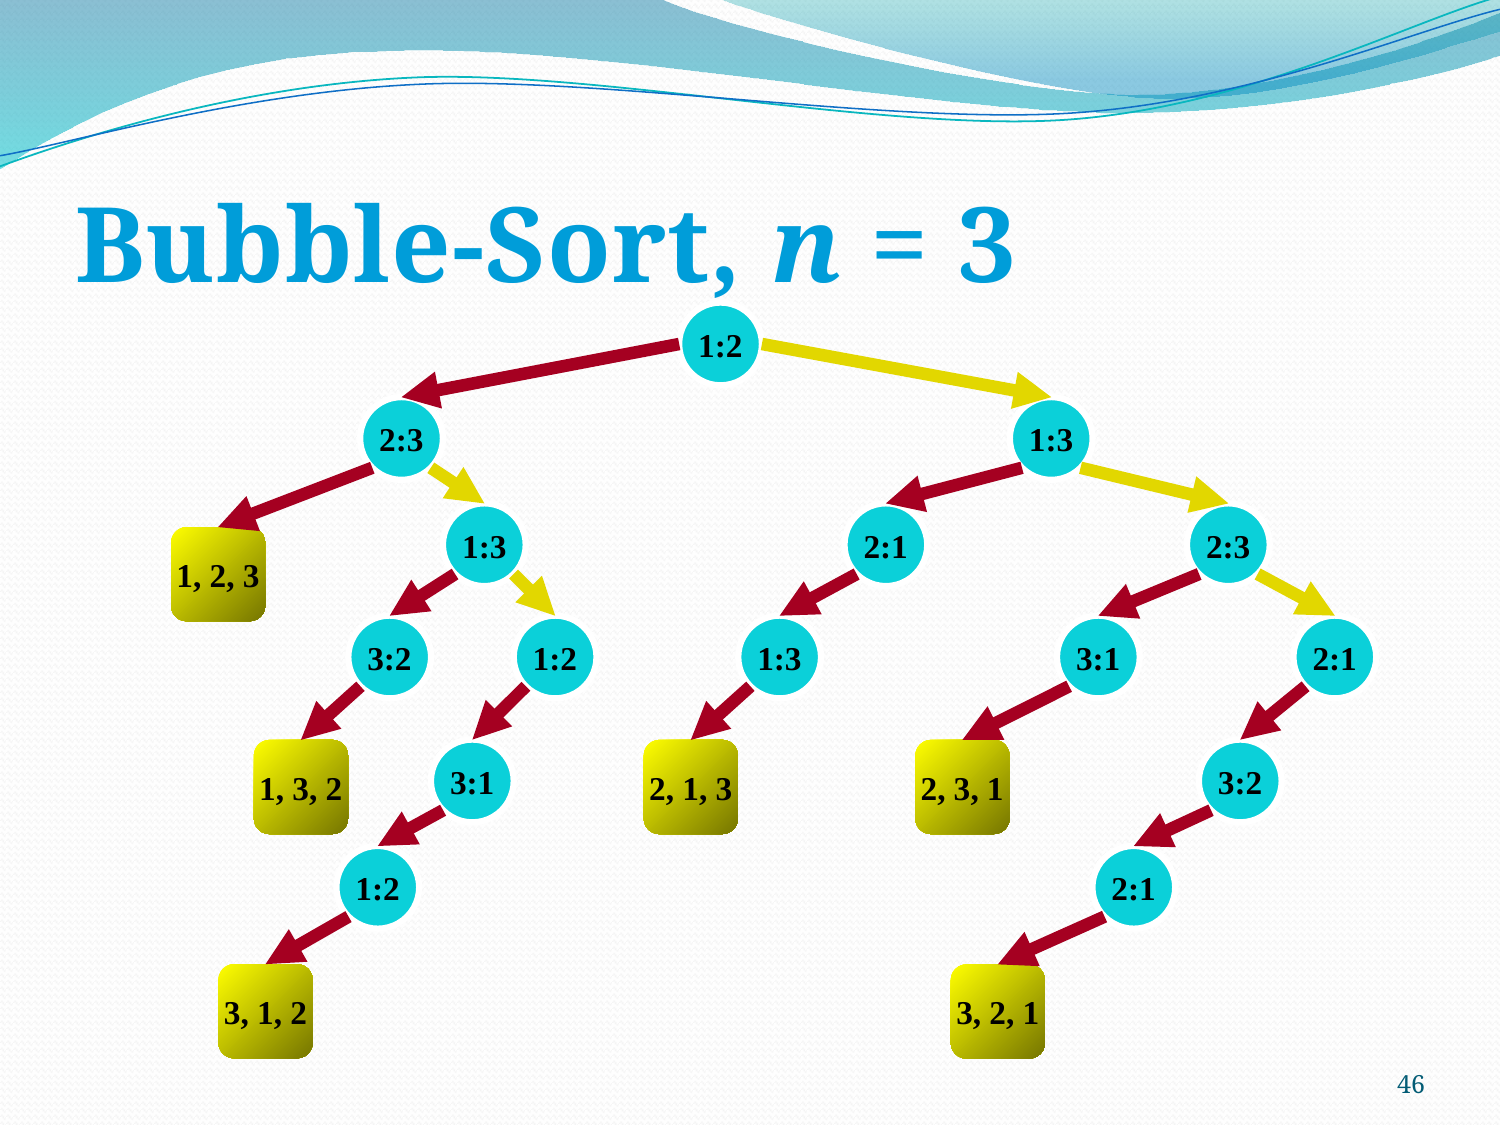

# Bubble-Sort, n = 3
1:2

2:3
1:3
1:3
2:1
2:3
1, 2, 3
3:2
1:2
1:3
3:1
2:1
3:1
3:2
1, 3, 2
2, 1, 3
2, 3, 1
1:2
2:1
3, 1, 2
3, 2, 1
46